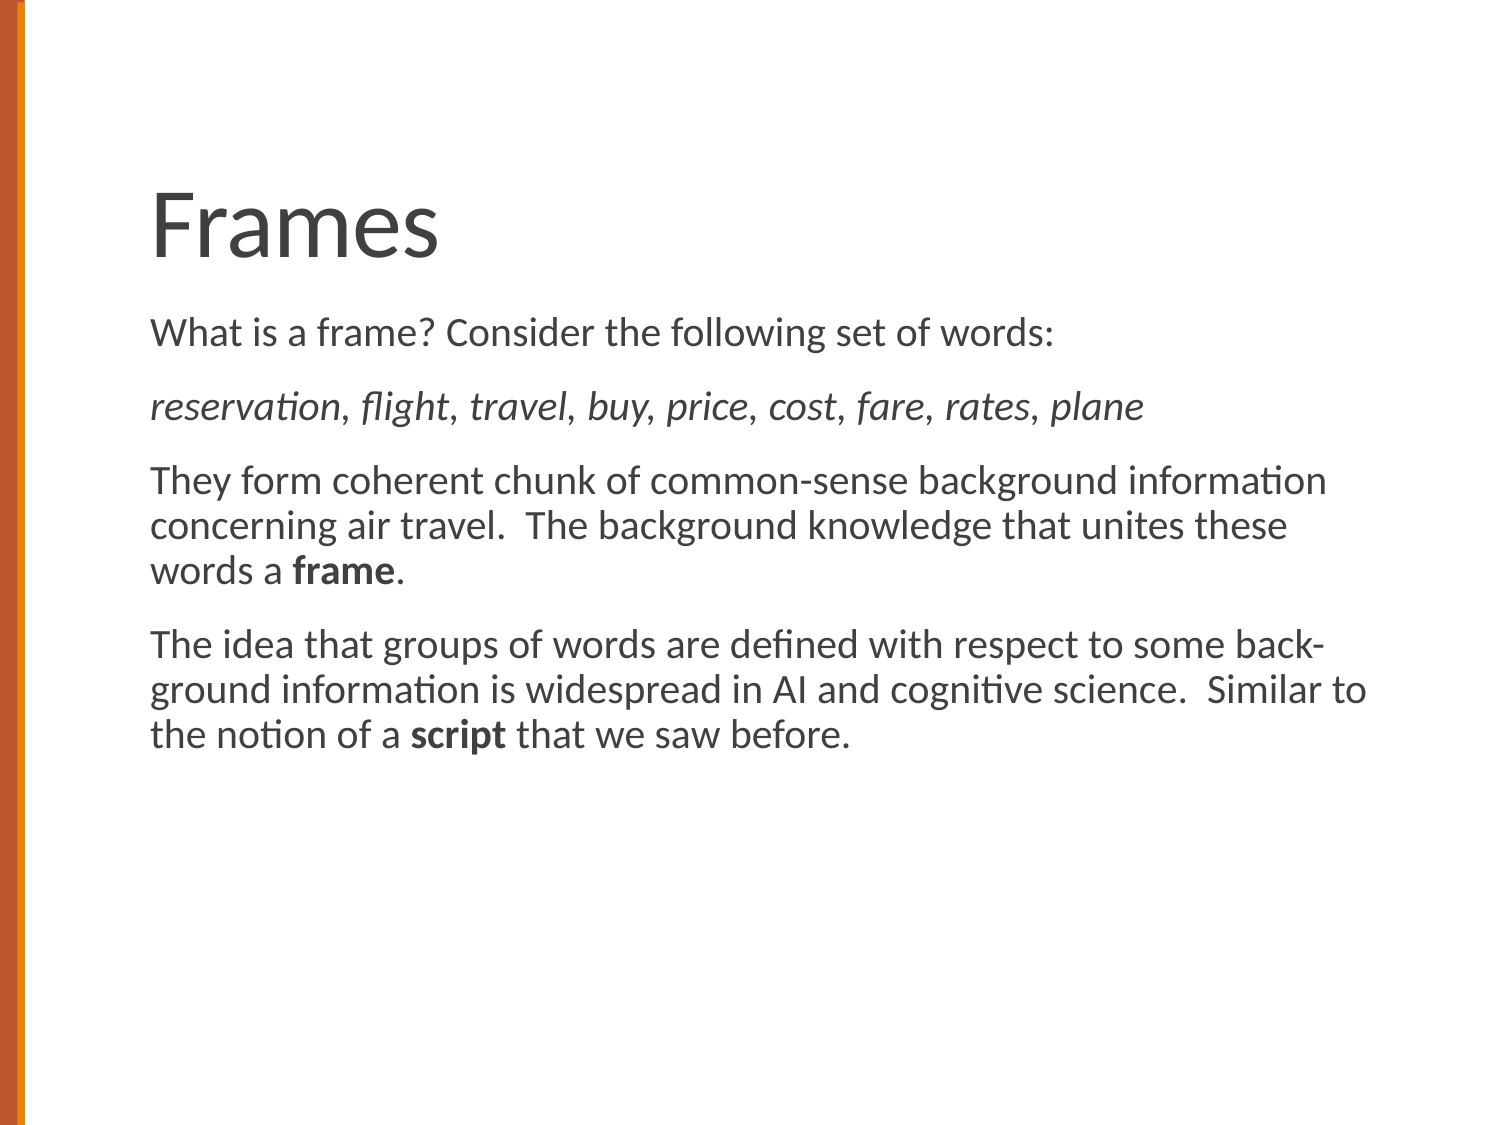

# Frames
What is a frame? Consider the following set of words:
reservation, flight, travel, buy, price, cost, fare, rates, plane
They form coherent chunk of common-sense background information concerning air travel.  The background knowledge that unites these words a frame.
The idea that groups of words are defined with respect to some back- ground information is widespread in AI and cognitive science.  Similar to the notion of a script that we saw before.